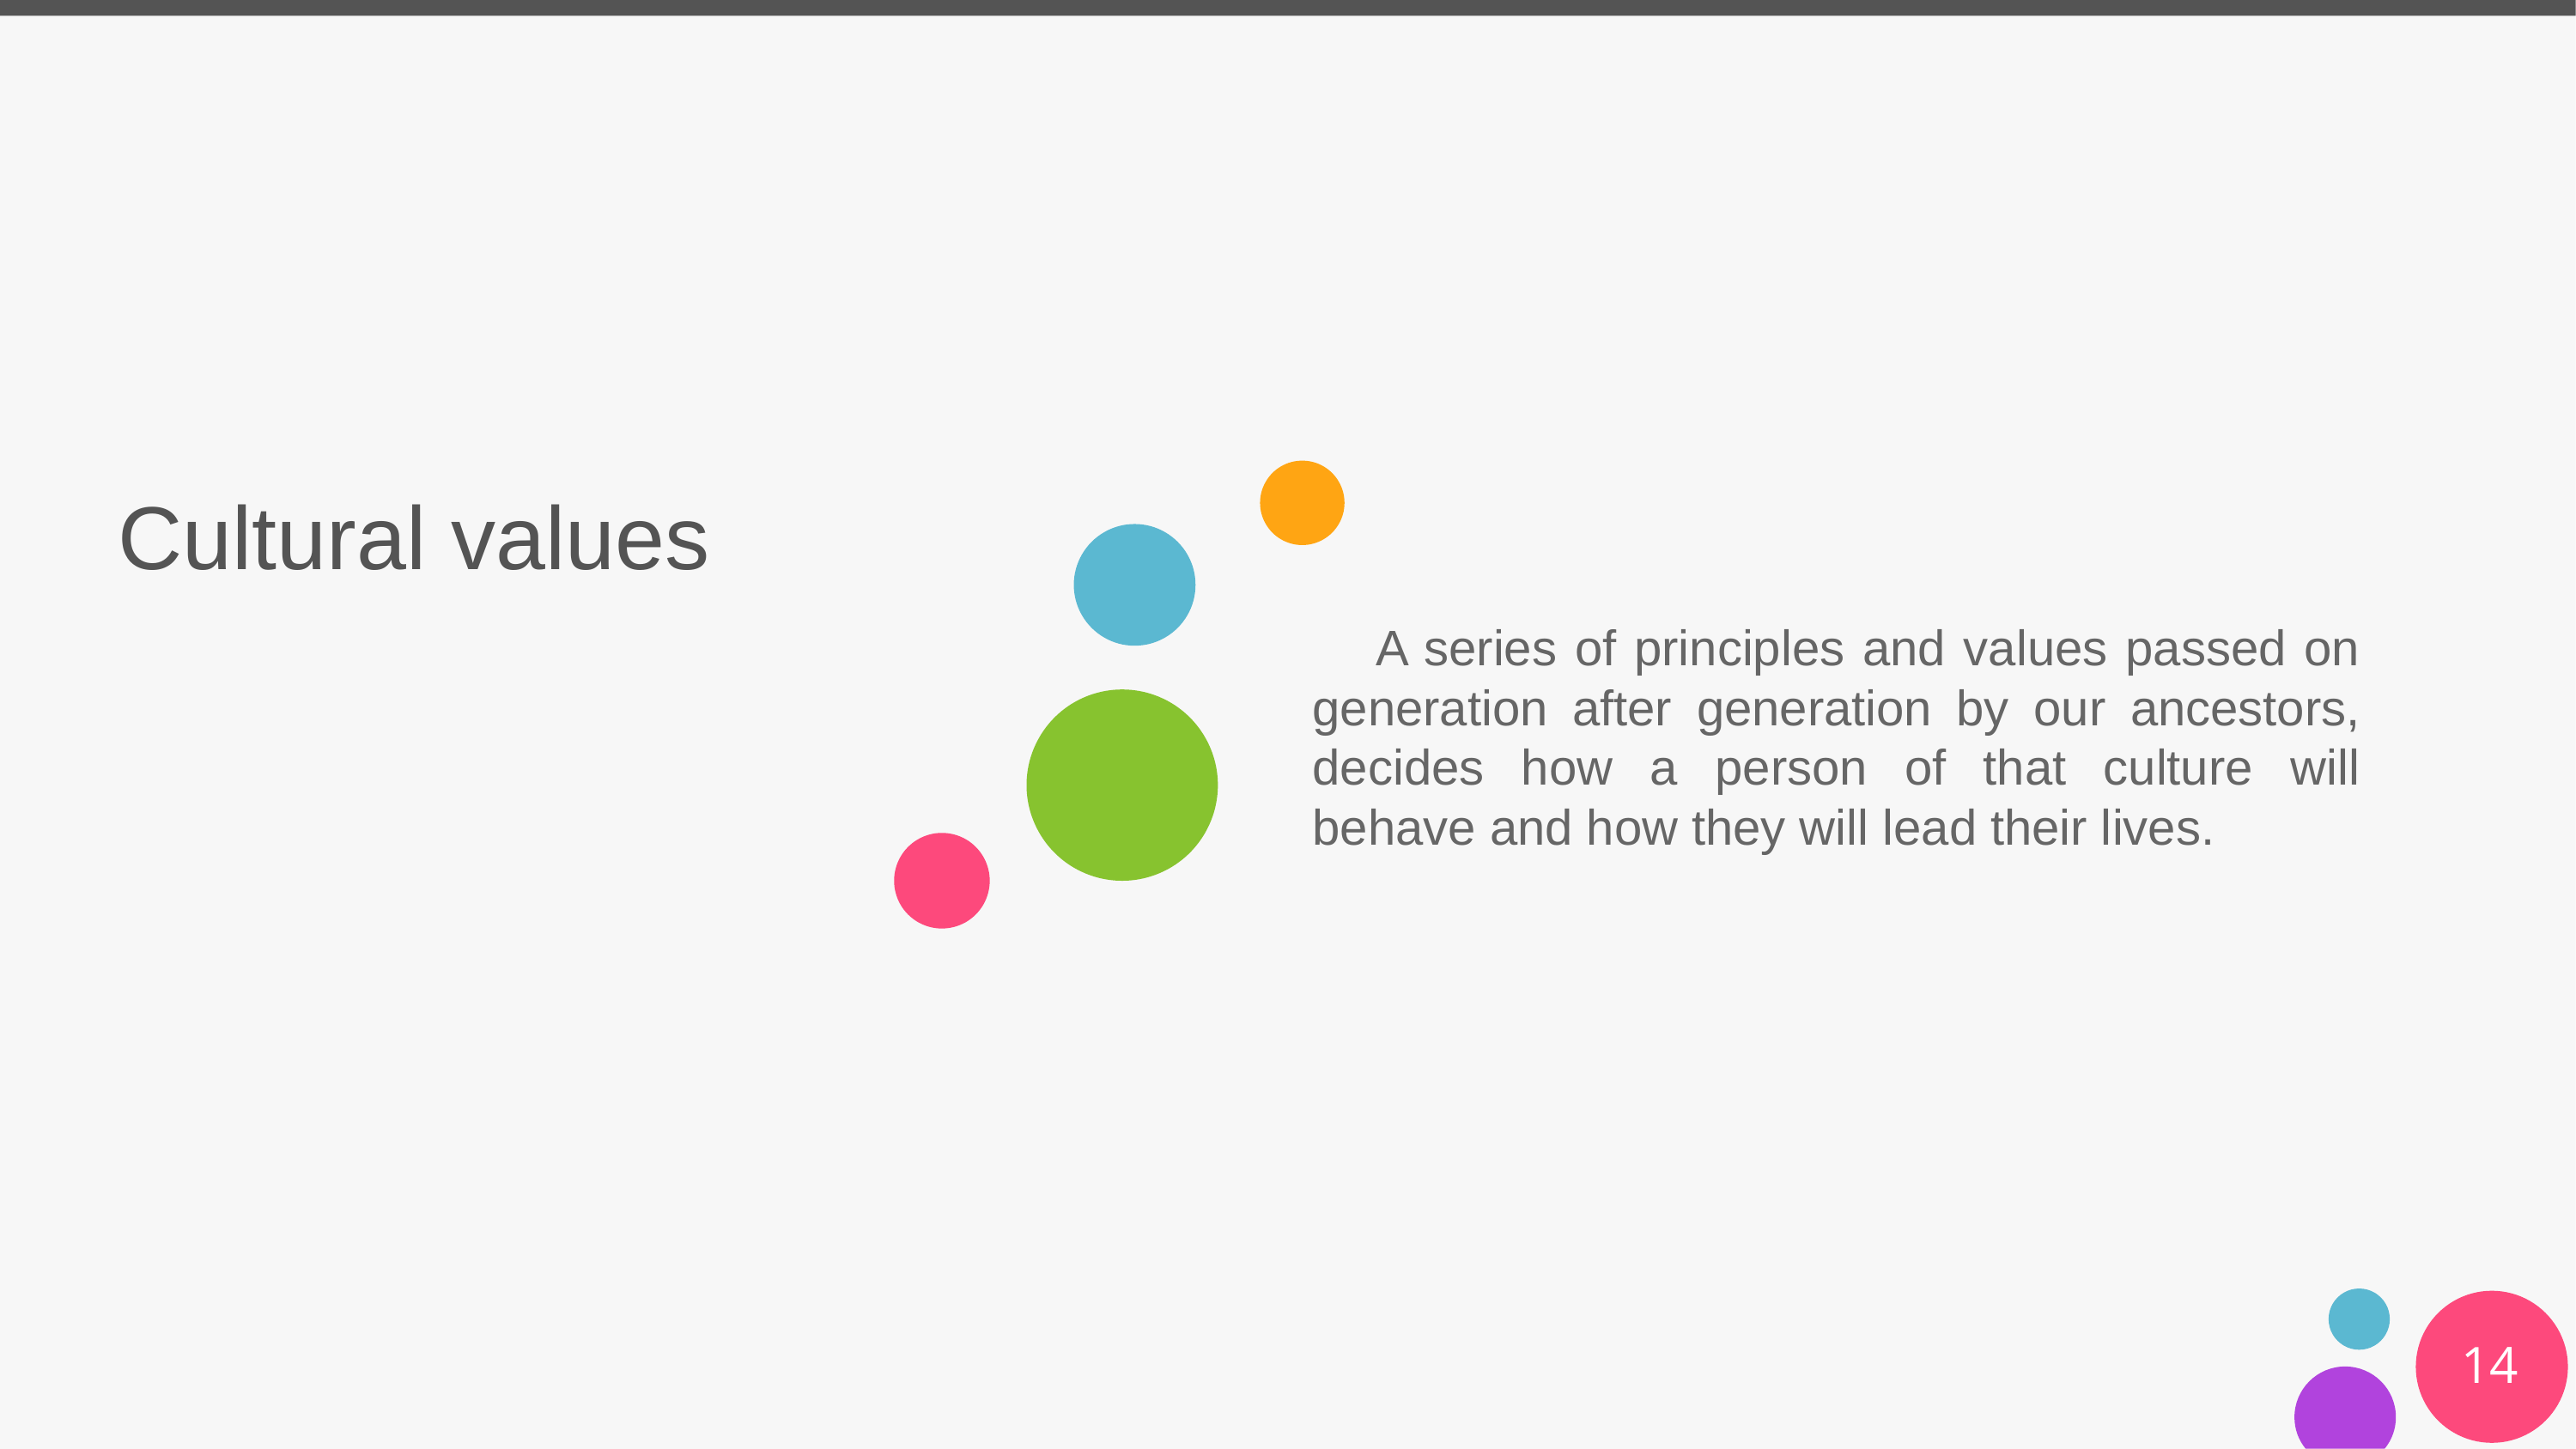

# Cultural values
A series of principles and values passed on generation after generation by our ancestors, decides how a person of that culture will behave and how they will lead their lives.

14